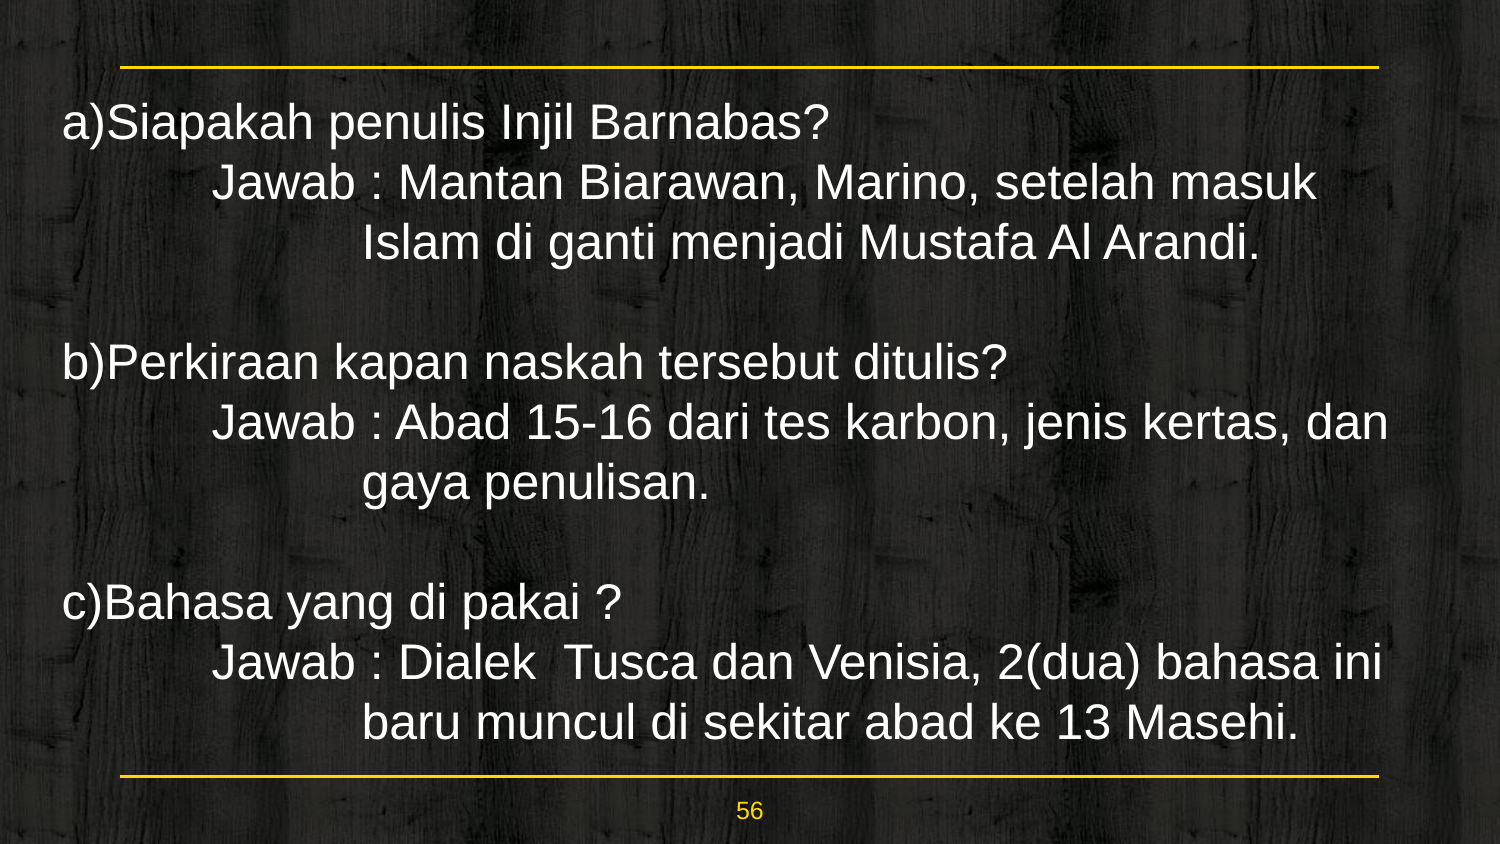

a)Siapakah penulis Injil Barnabas?
	Jawab : Mantan Biarawan, Marino, setelah masuk
		Islam di ganti menjadi Mustafa Al Arandi.

b)Perkiraan kapan naskah tersebut ditulis?
	Jawab : Abad 15-16 dari tes karbon, jenis kertas, dan
		gaya penulisan.

c)Bahasa yang di pakai ?
	Jawab : Dialek  Tusca dan Venisia, 2(dua) bahasa ini
		baru muncul di sekitar abad ke 13 Masehi.
56